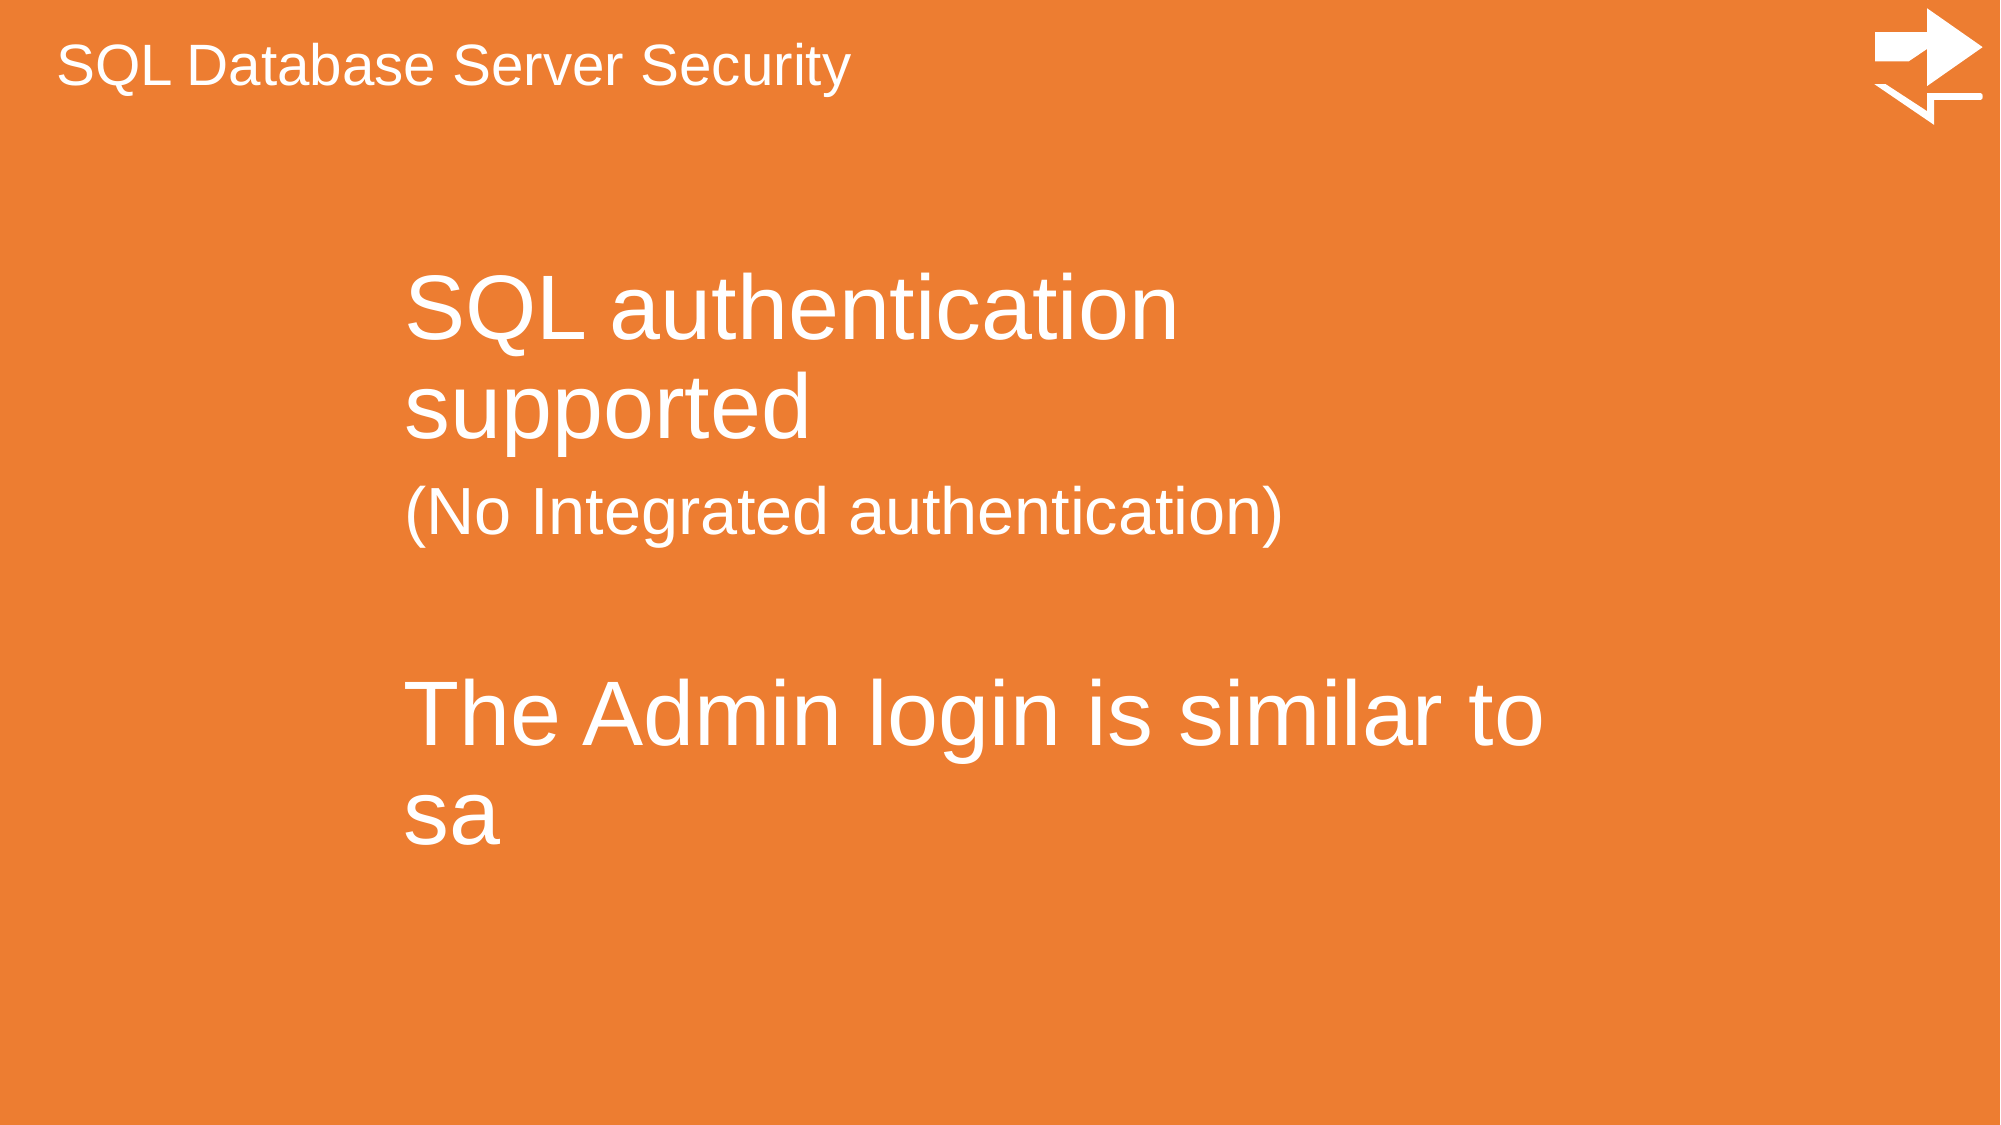

SQL Database Server Security
SQL authentication supported
(No Integrated authentication)

The Admin login is similar to sa